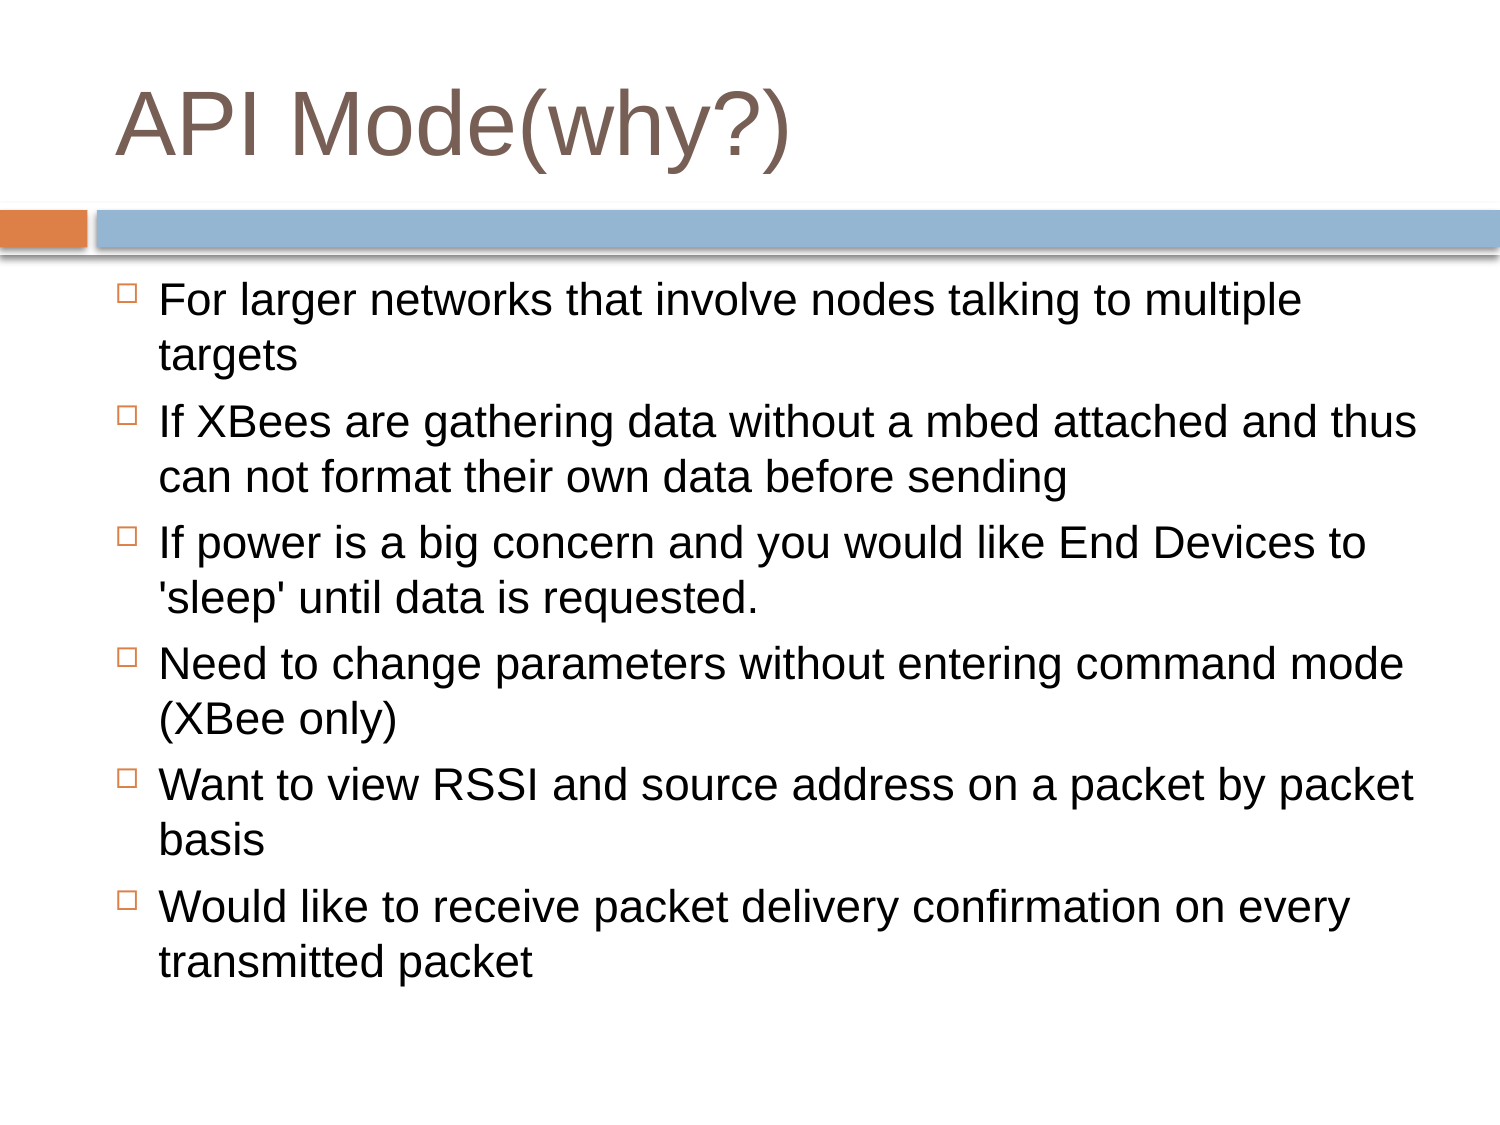

# API Mode(why?)
For larger networks that involve nodes talking to multiple targets
If XBees are gathering data without a mbed attached and thus can not format their own data before sending
If power is a big concern and you would like End Devices to 'sleep' until data is requested.
Need to change parameters without entering command mode (XBee only)
Want to view RSSI and source address on a packet by packet basis
Would like to receive packet delivery confirmation on every transmitted packet